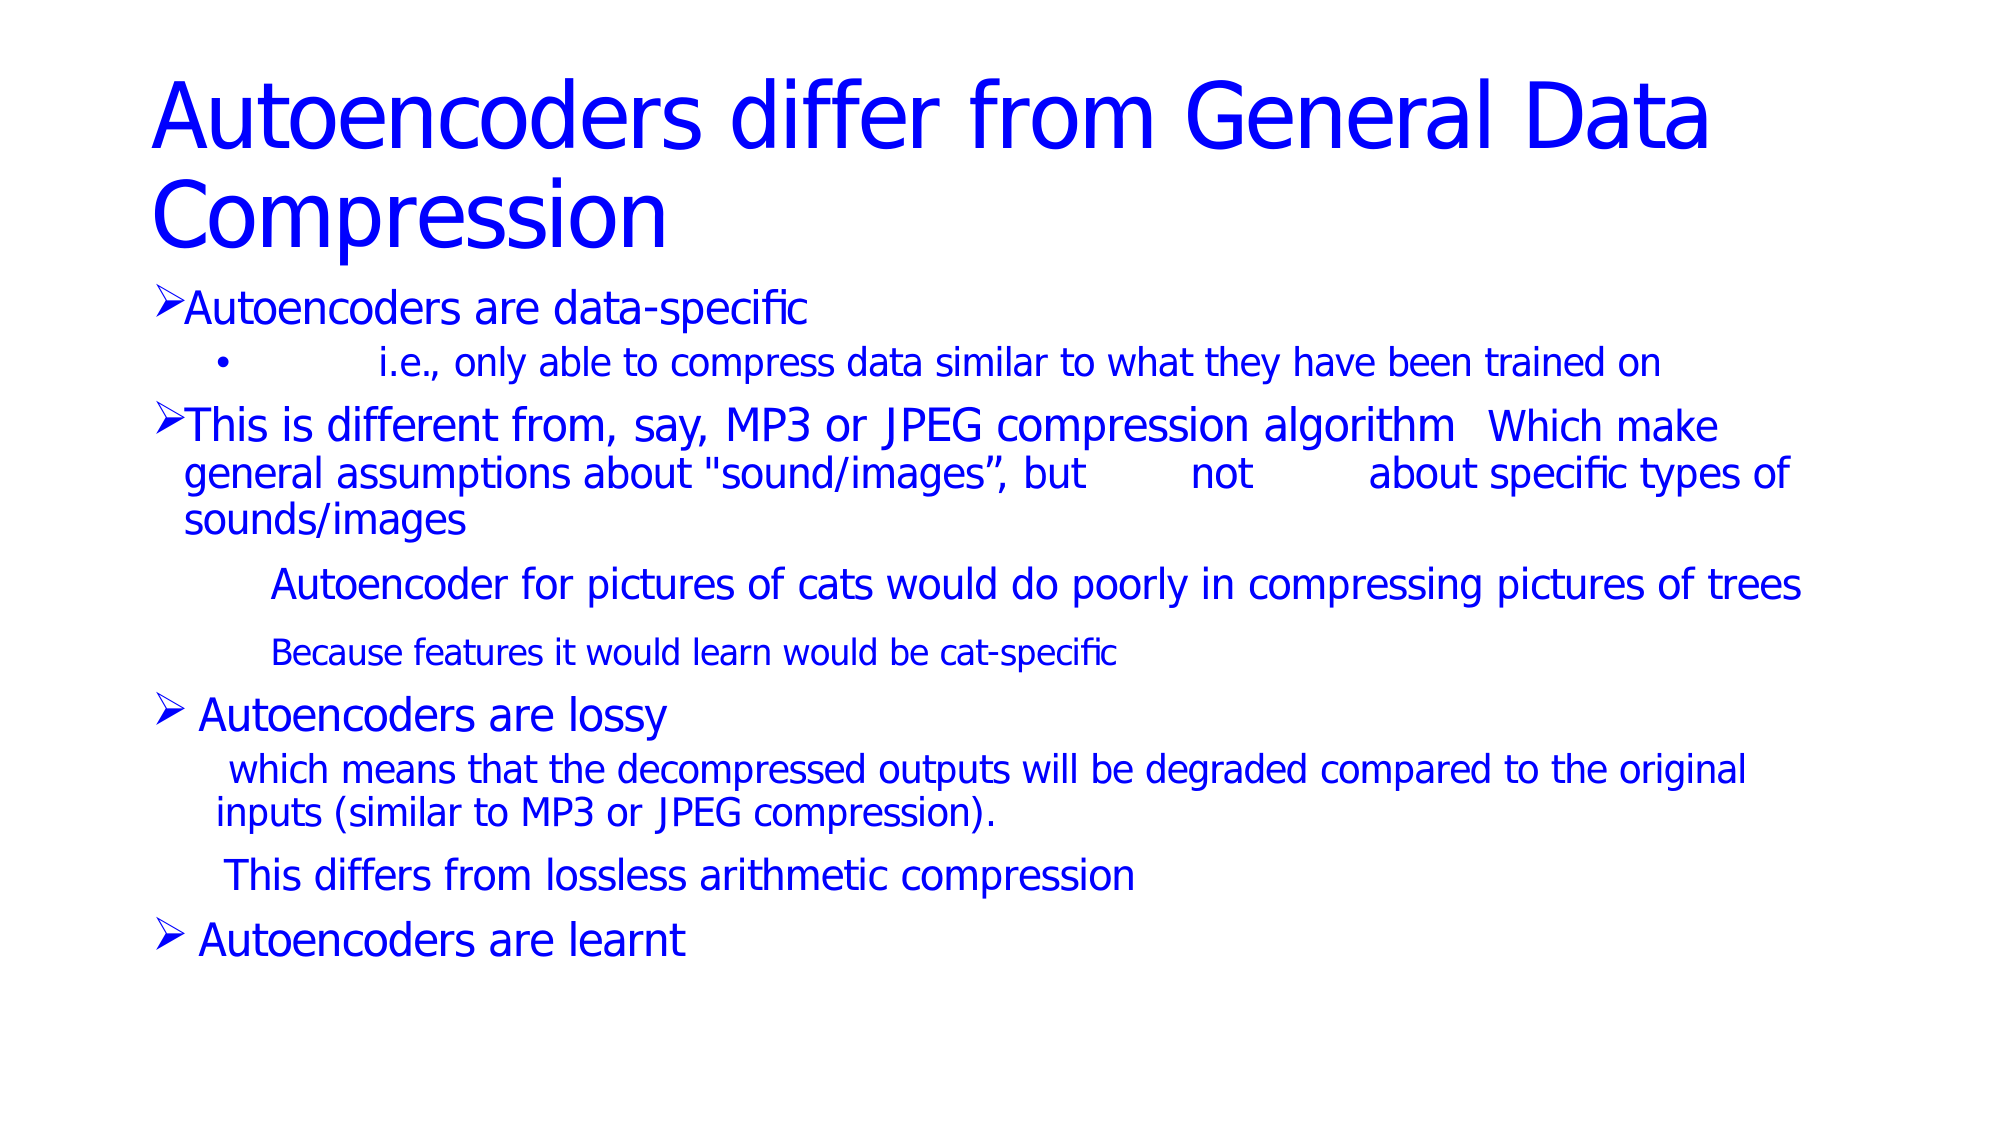

# Autoencoders differ from General Data Compression
Autoencoders are data-specific
	 i.e., only able to compress data similar to what they have been trained on
This is different from, say, MP3 or JPEG compression algorithm 		Which make general assumptions about "sound/images”, but        not    	about specific types of sounds/images
	Autoencoder for pictures of cats would do poorly in compressing pictures of trees
		Because features it would learn would be cat-specific
 Autoencoders are lossy
 which means that the decompressed outputs will be degraded compared to the original inputs (similar to MP3 or JPEG compression).
     This differs from lossless arithmetic compression
 Autoencoders are learnt